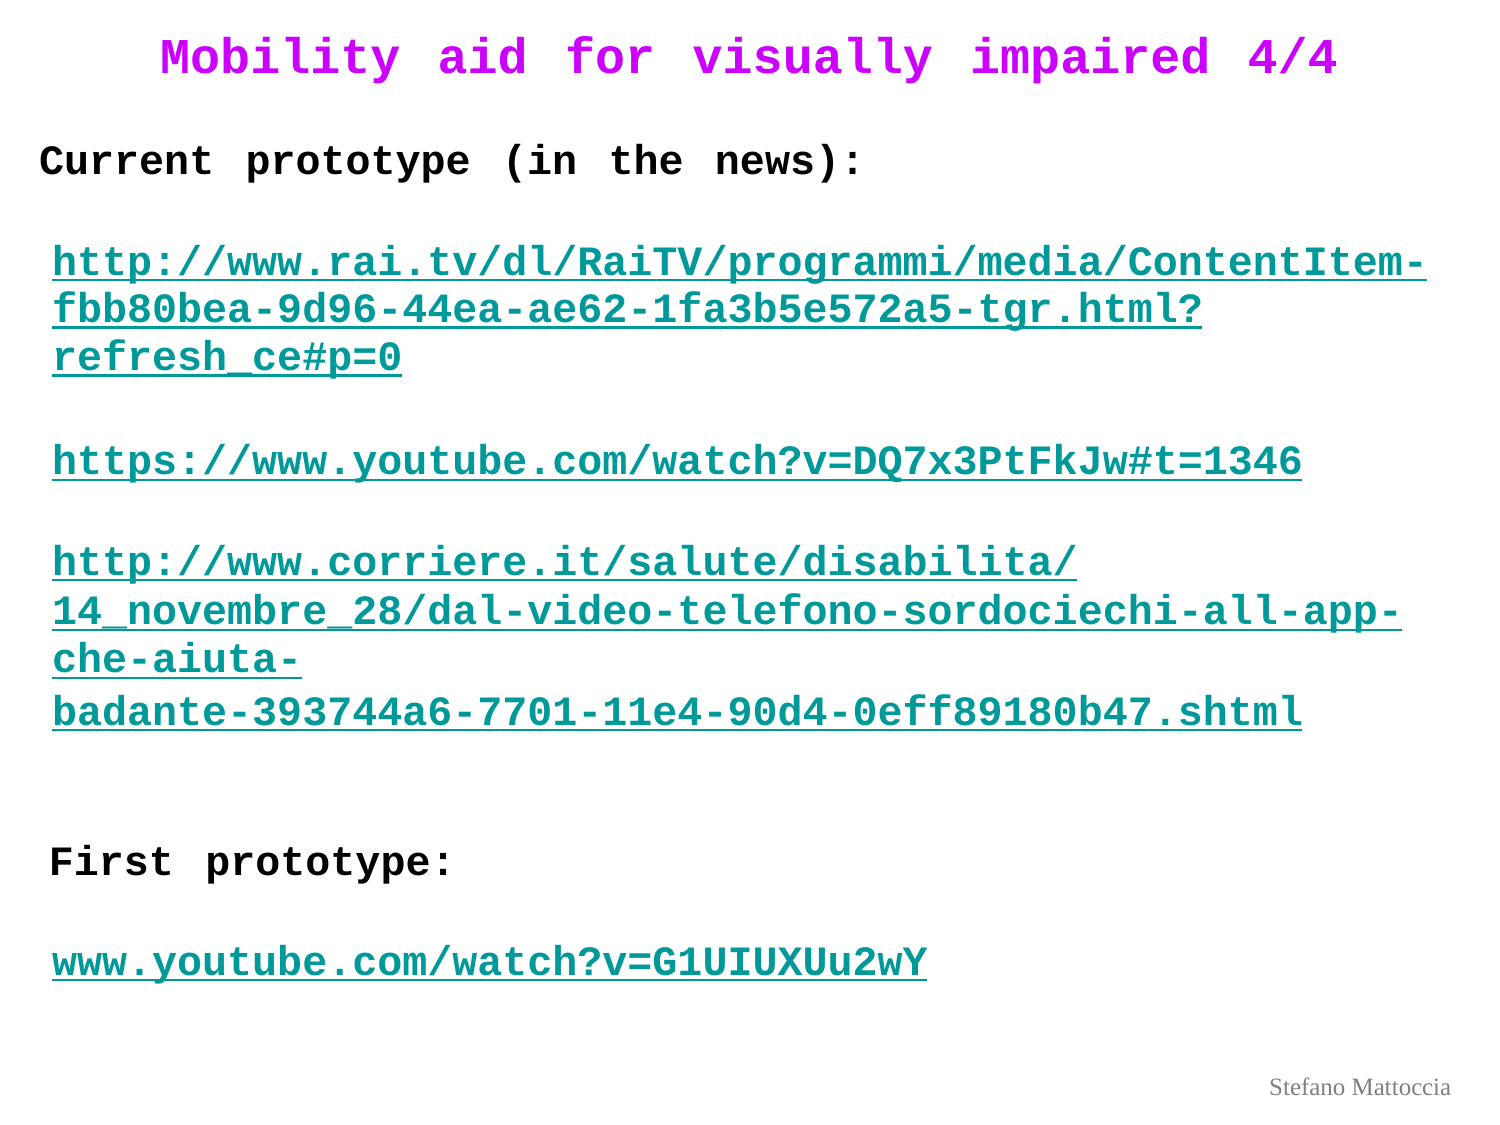

Mobility   aid   for   visually   impaired   4/4
Current   prototype   (in   the   news):
http://www.rai.tv/dl/RaiTV/programmi/media/ContentItem-
fbb80bea-9d96-44ea-ae62-1fa3b5e572a5-tgr.html?
refresh_ce#p=0
https://www.youtube.com/watch?v=DQ7x3PtFkJw#t=1346
http://www.corriere.it/salute/disabilita/
14_novembre_28/dal-video-telefono-sordociechi-all-app-
che-aiuta-
badante-393744a6-7701-11e4-90d4-0eff89180b47.shtml
First   prototype:
www.youtube.com/watch?v=G1UIUXUu2wY
Stefano Mattoccia